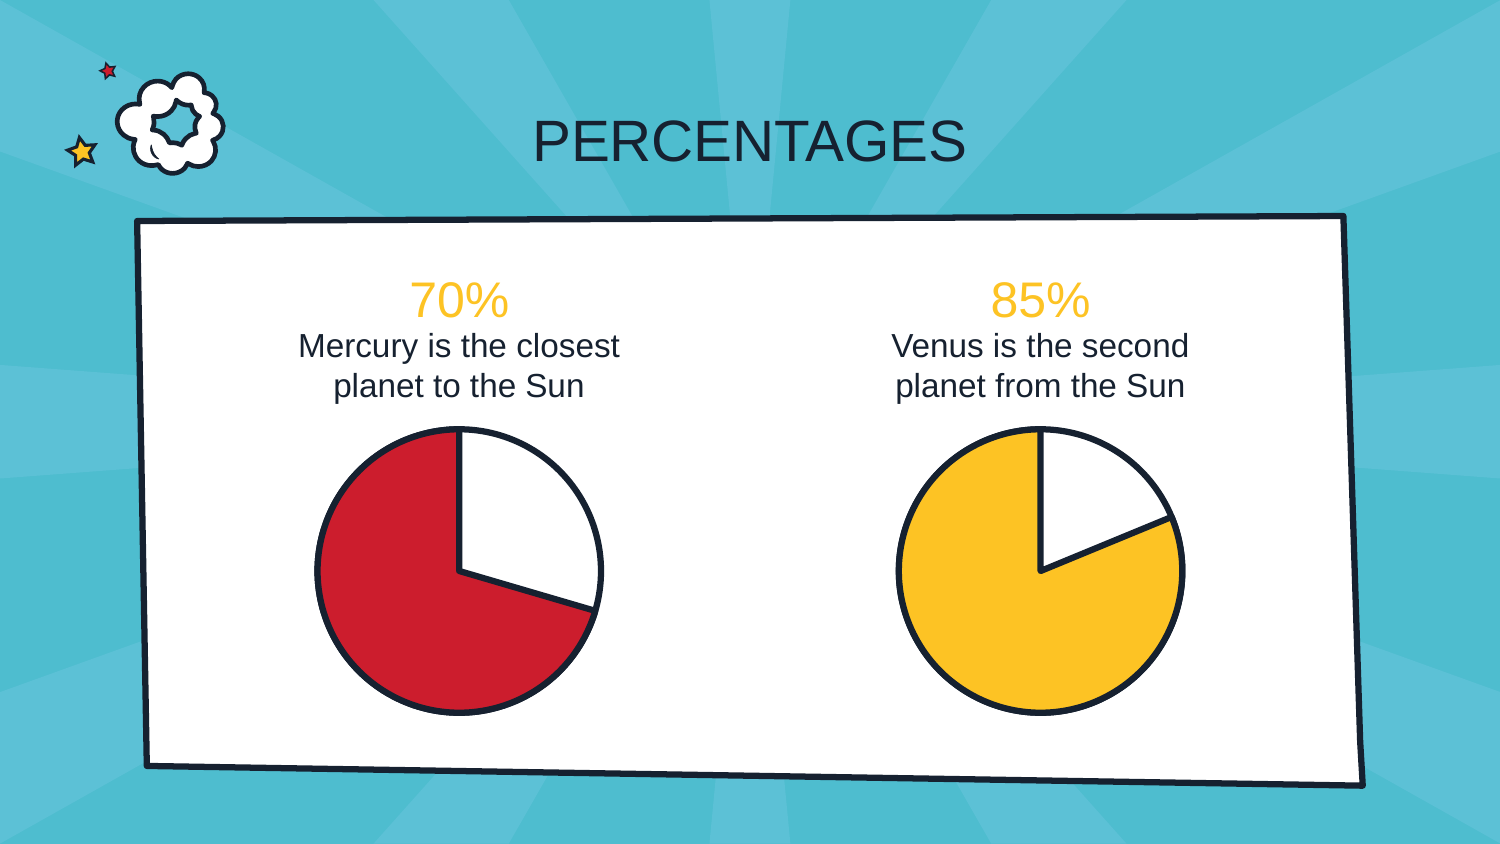

# PERCENTAGES

70%
85%
Mercury is the closest planet to the Sun
Venus is the second planet from the Sun